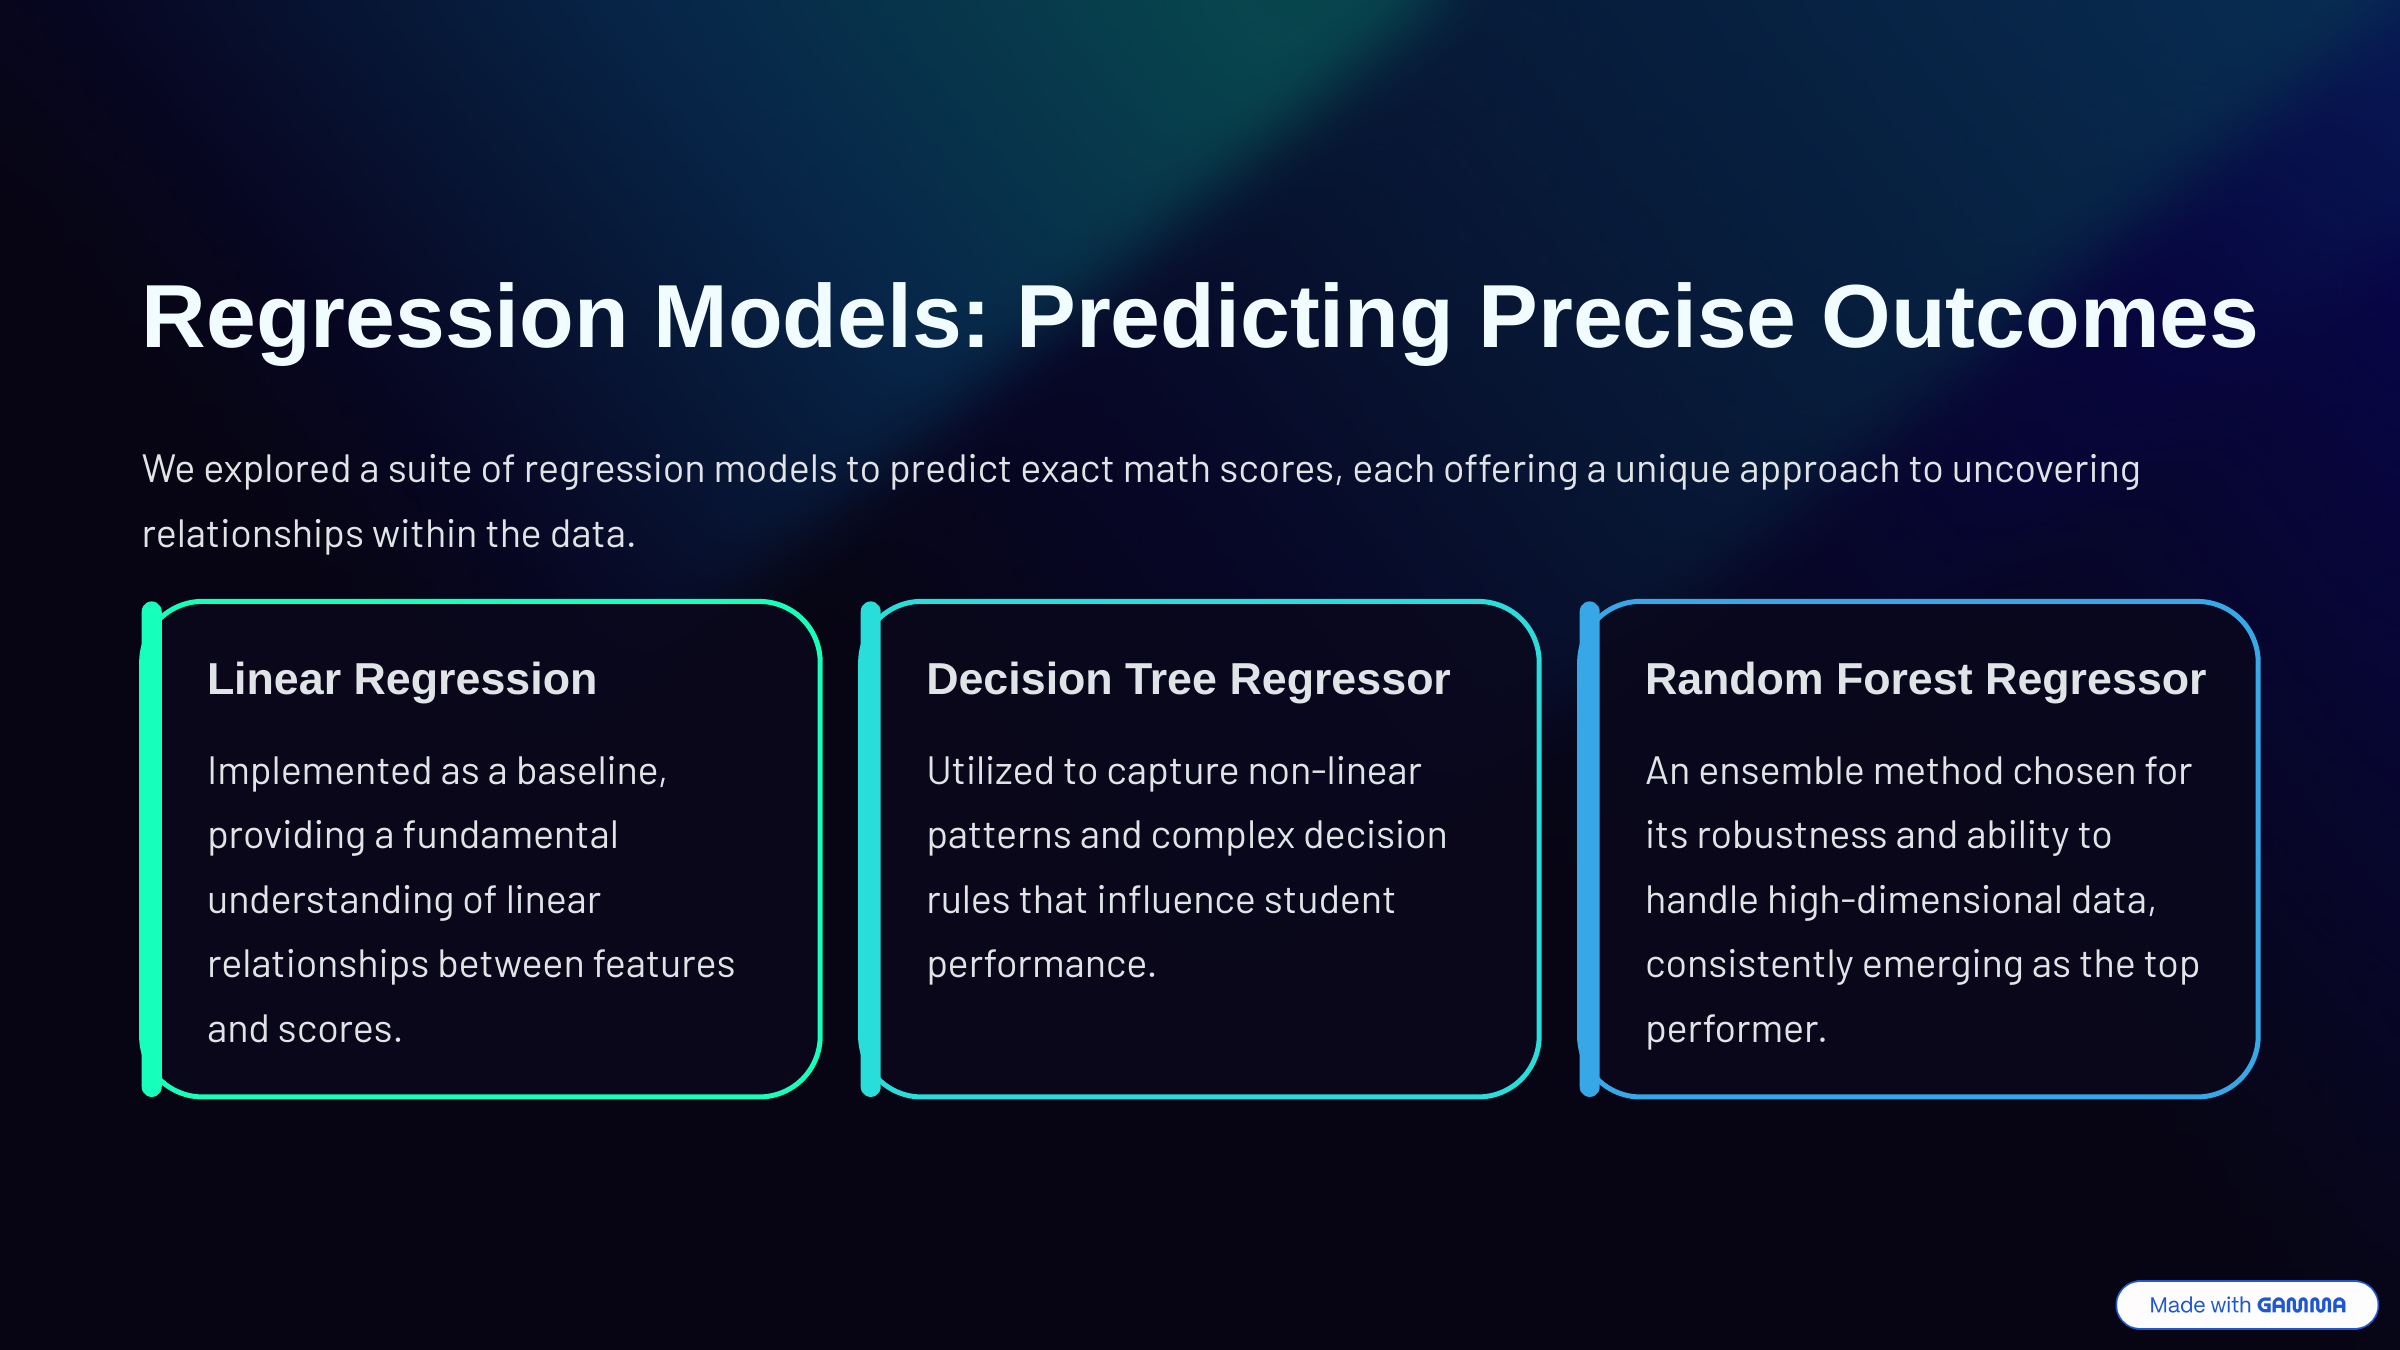

Regression Models: Predicting Precise Outcomes
We explored a suite of regression models to predict exact math scores, each offering a unique approach to uncovering relationships within the data.

Linear Regression
Decision Tree Regressor
Random Forest Regressor
Implemented as a baseline, providing a fundamental understanding of linear relationships between features and scores.
Utilized to capture non-linear patterns and complex decision rules that influence student performance.
An ensemble method chosen for its robustness and ability to handle high-dimensional data, consistently emerging as the top performer.